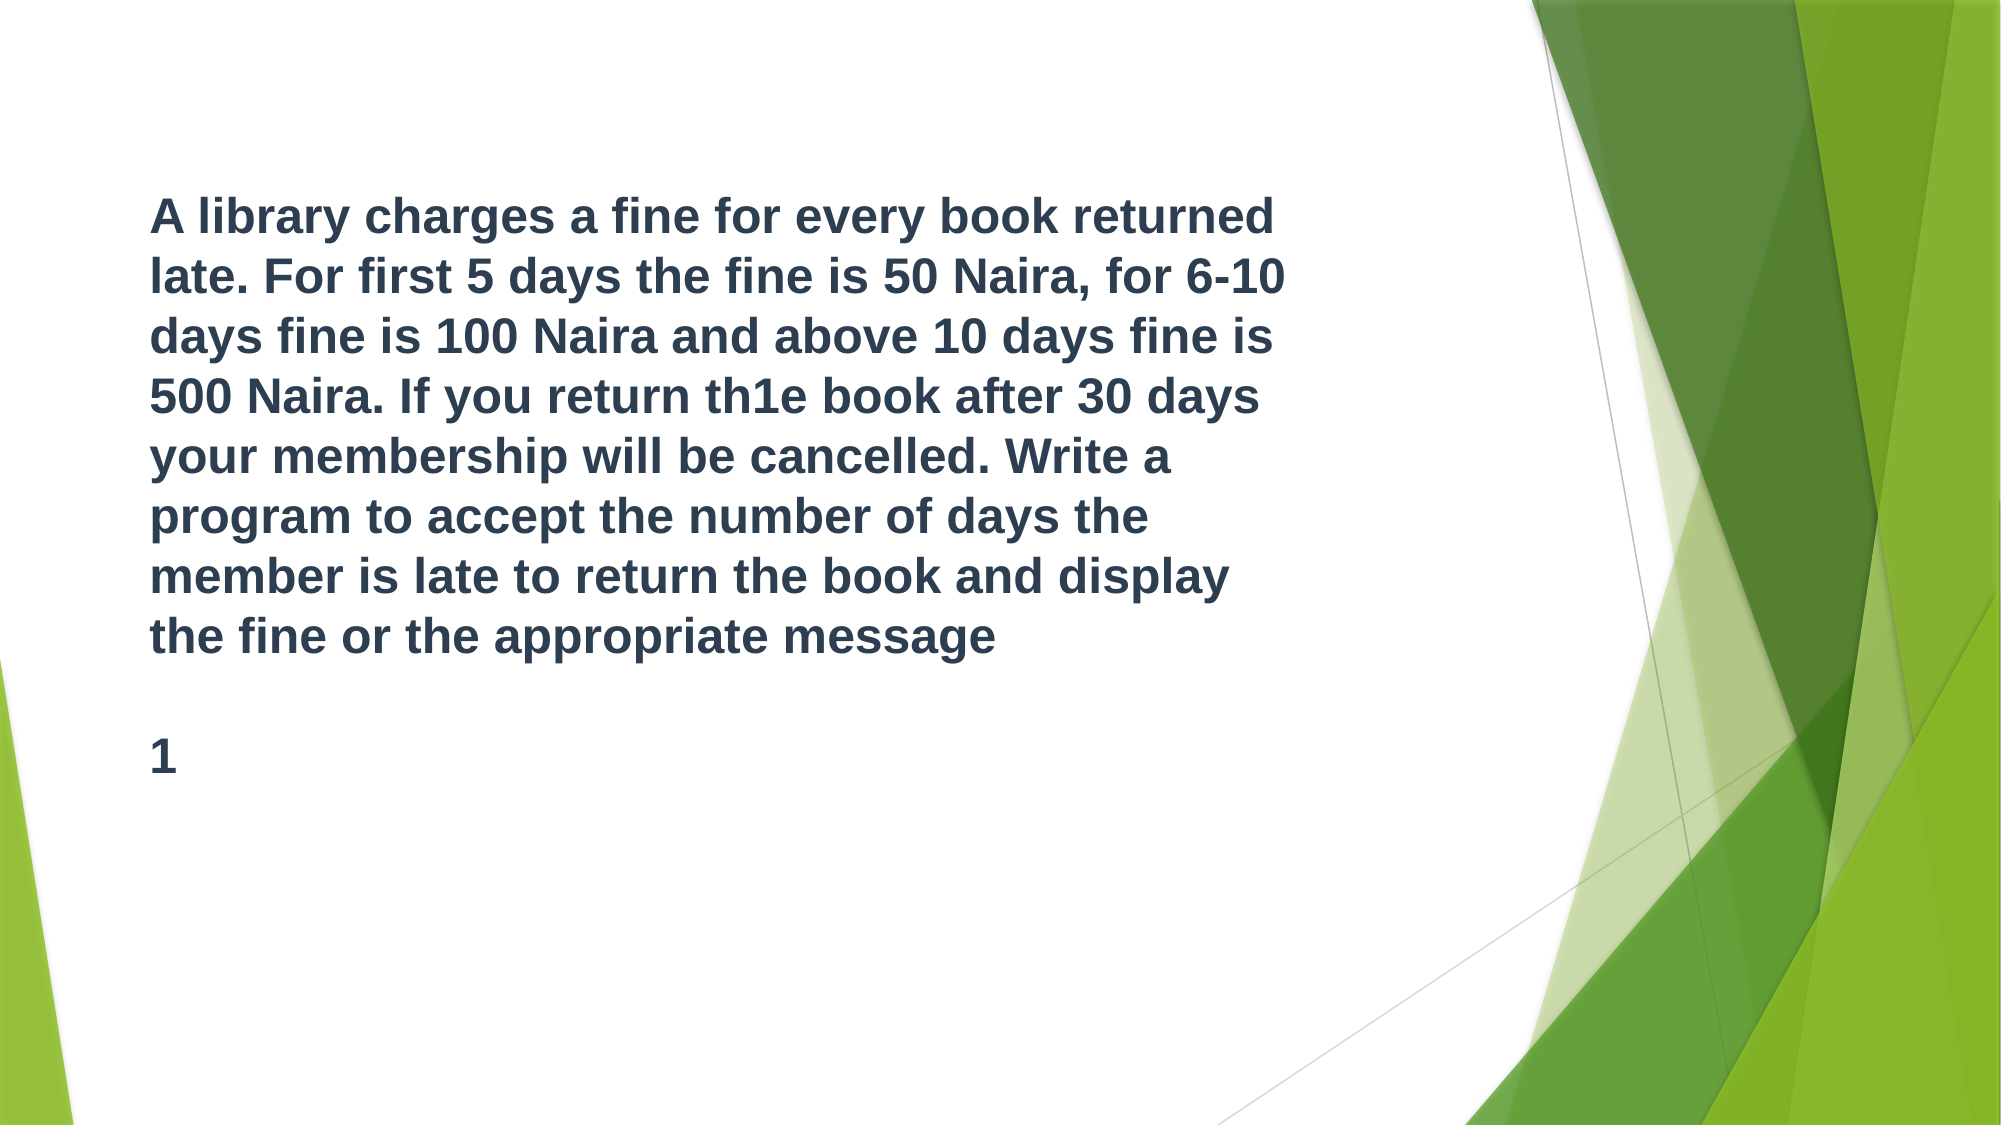

A library charges a fine for every book returned late. For first 5 days the fine is 50 Naira, for 6-10 days fine is 100 Naira and above 10 days fine is 500 Naira. If you return th1e book after 30 days your membership will be cancelled. Write a program to accept the number of days the member is late to return the book and display the fine or the appropriate message
1